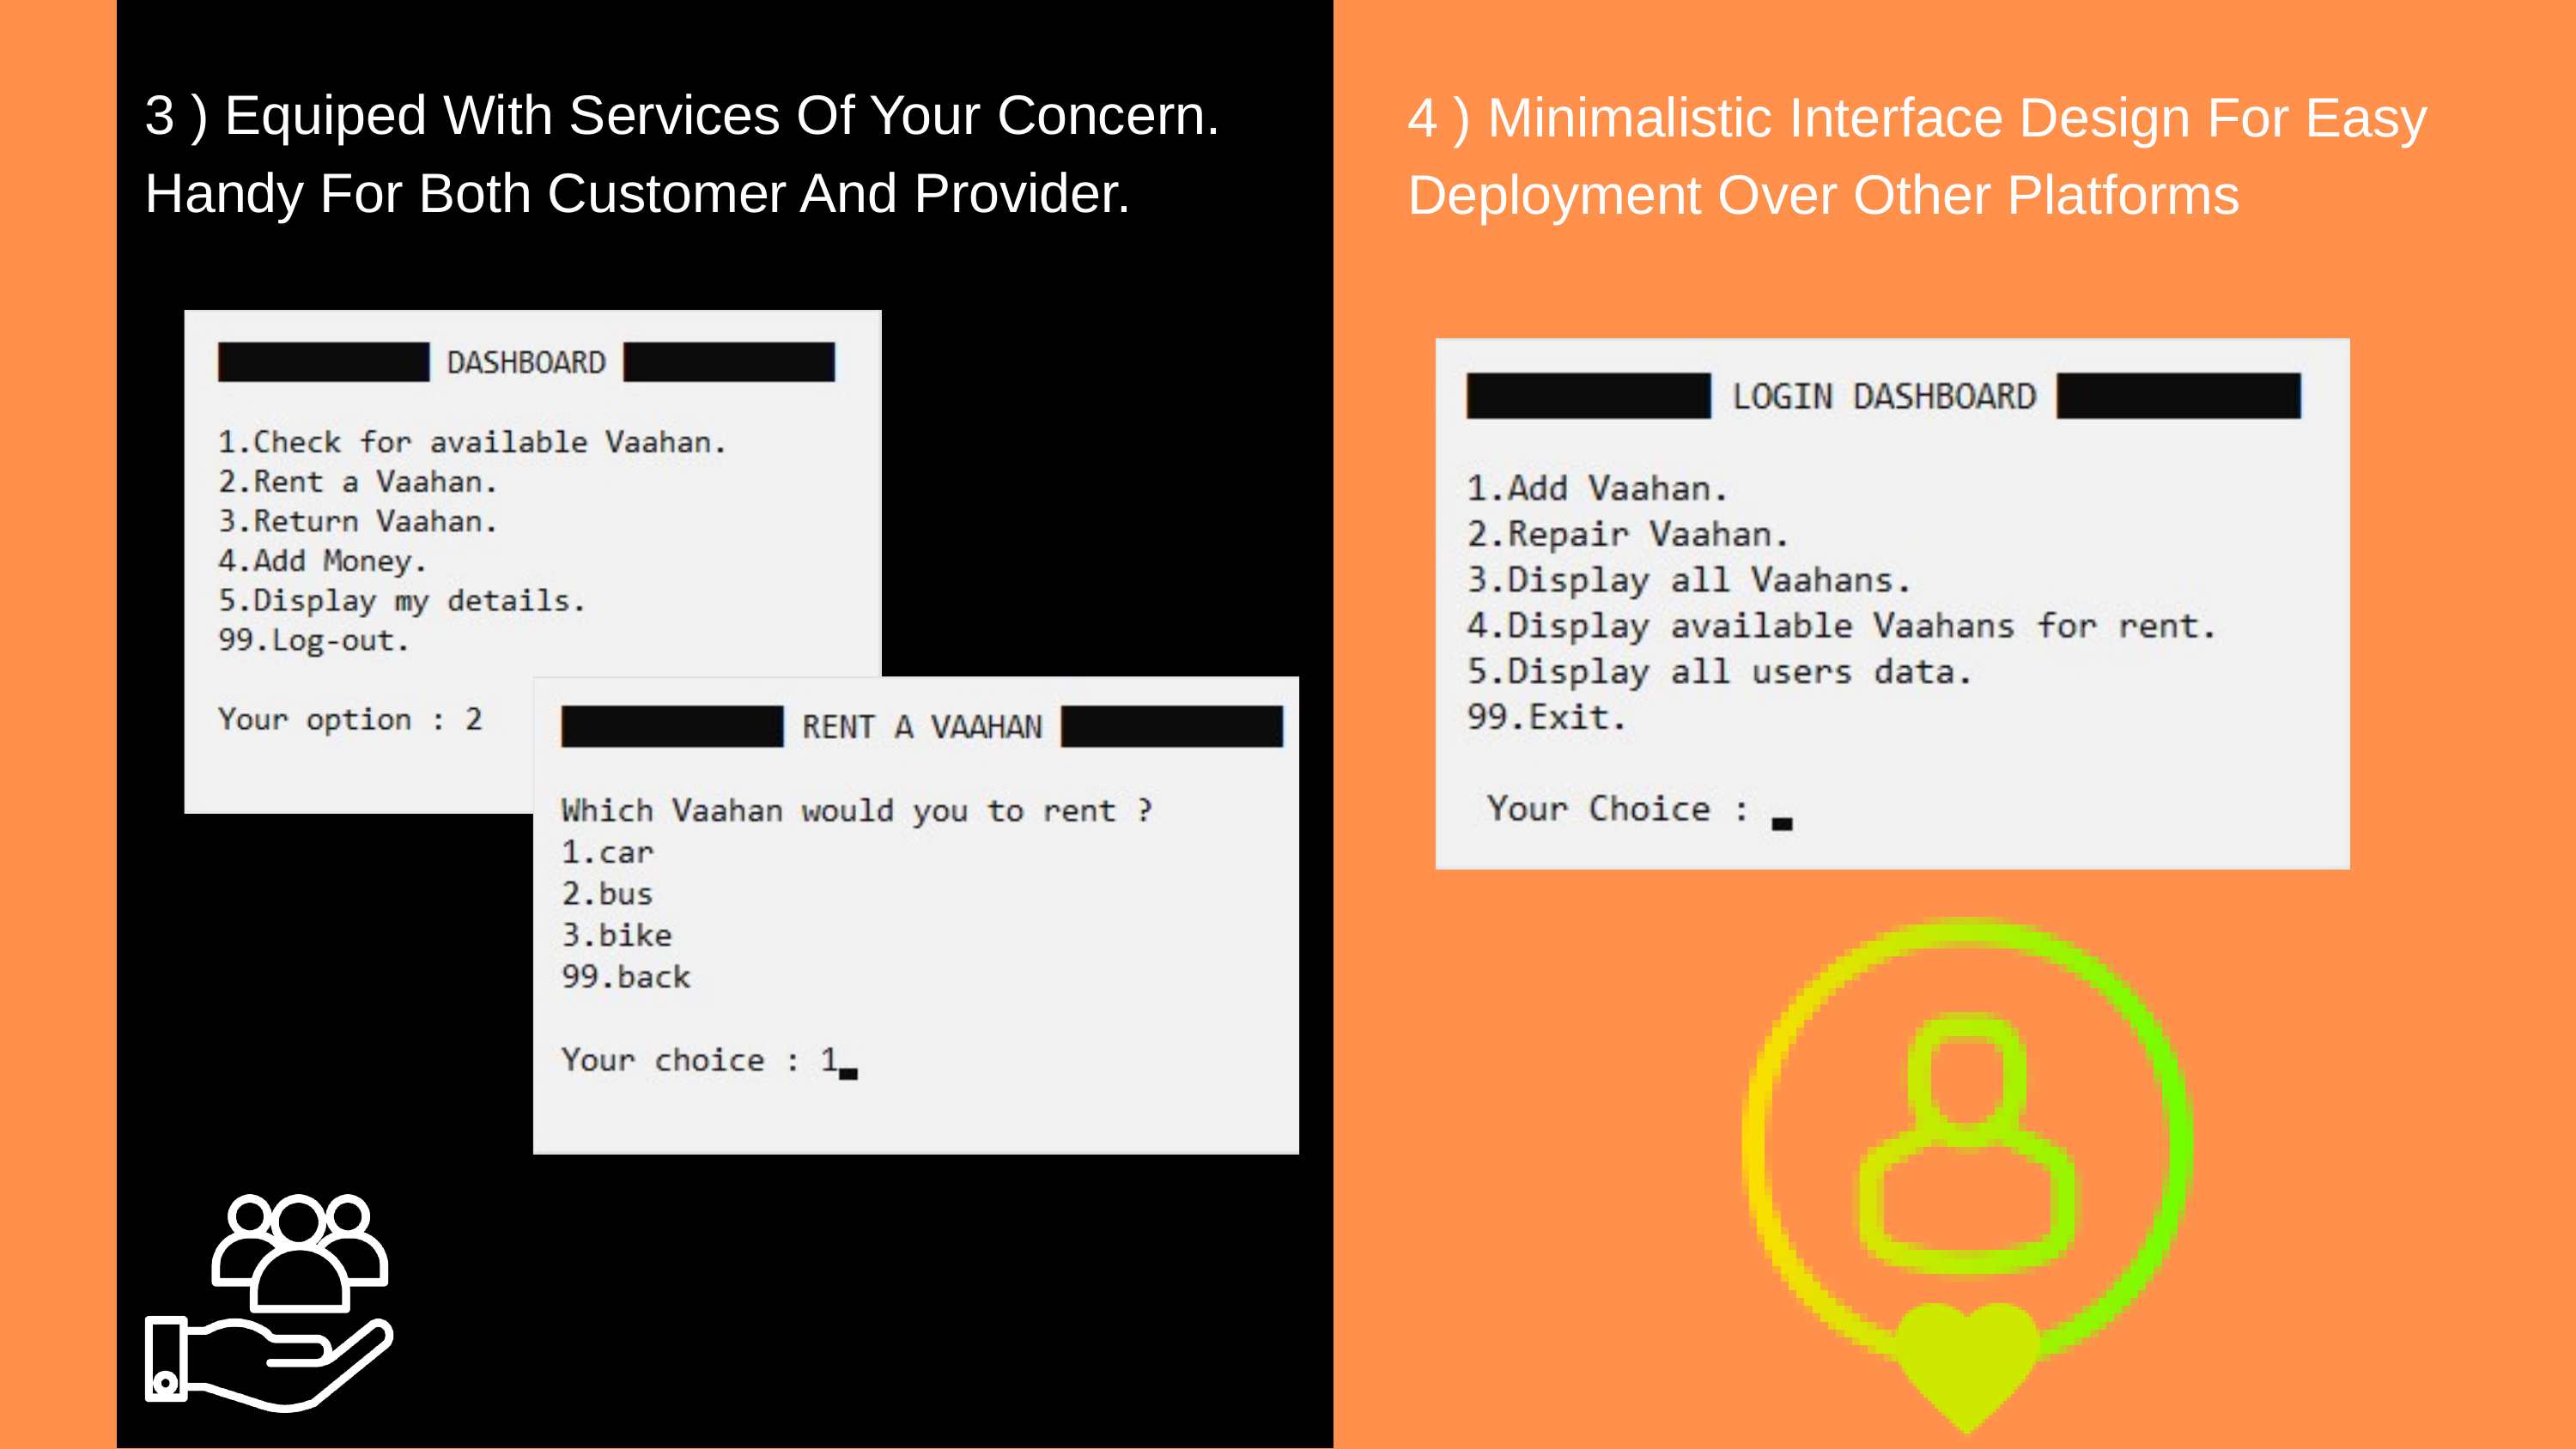

3 ) Equiped With Services Of Your Concern.
Handy For Both Customer And Provider.
4 ) Minimalistic Interface Design For Easy Deployment Over Other Platforms